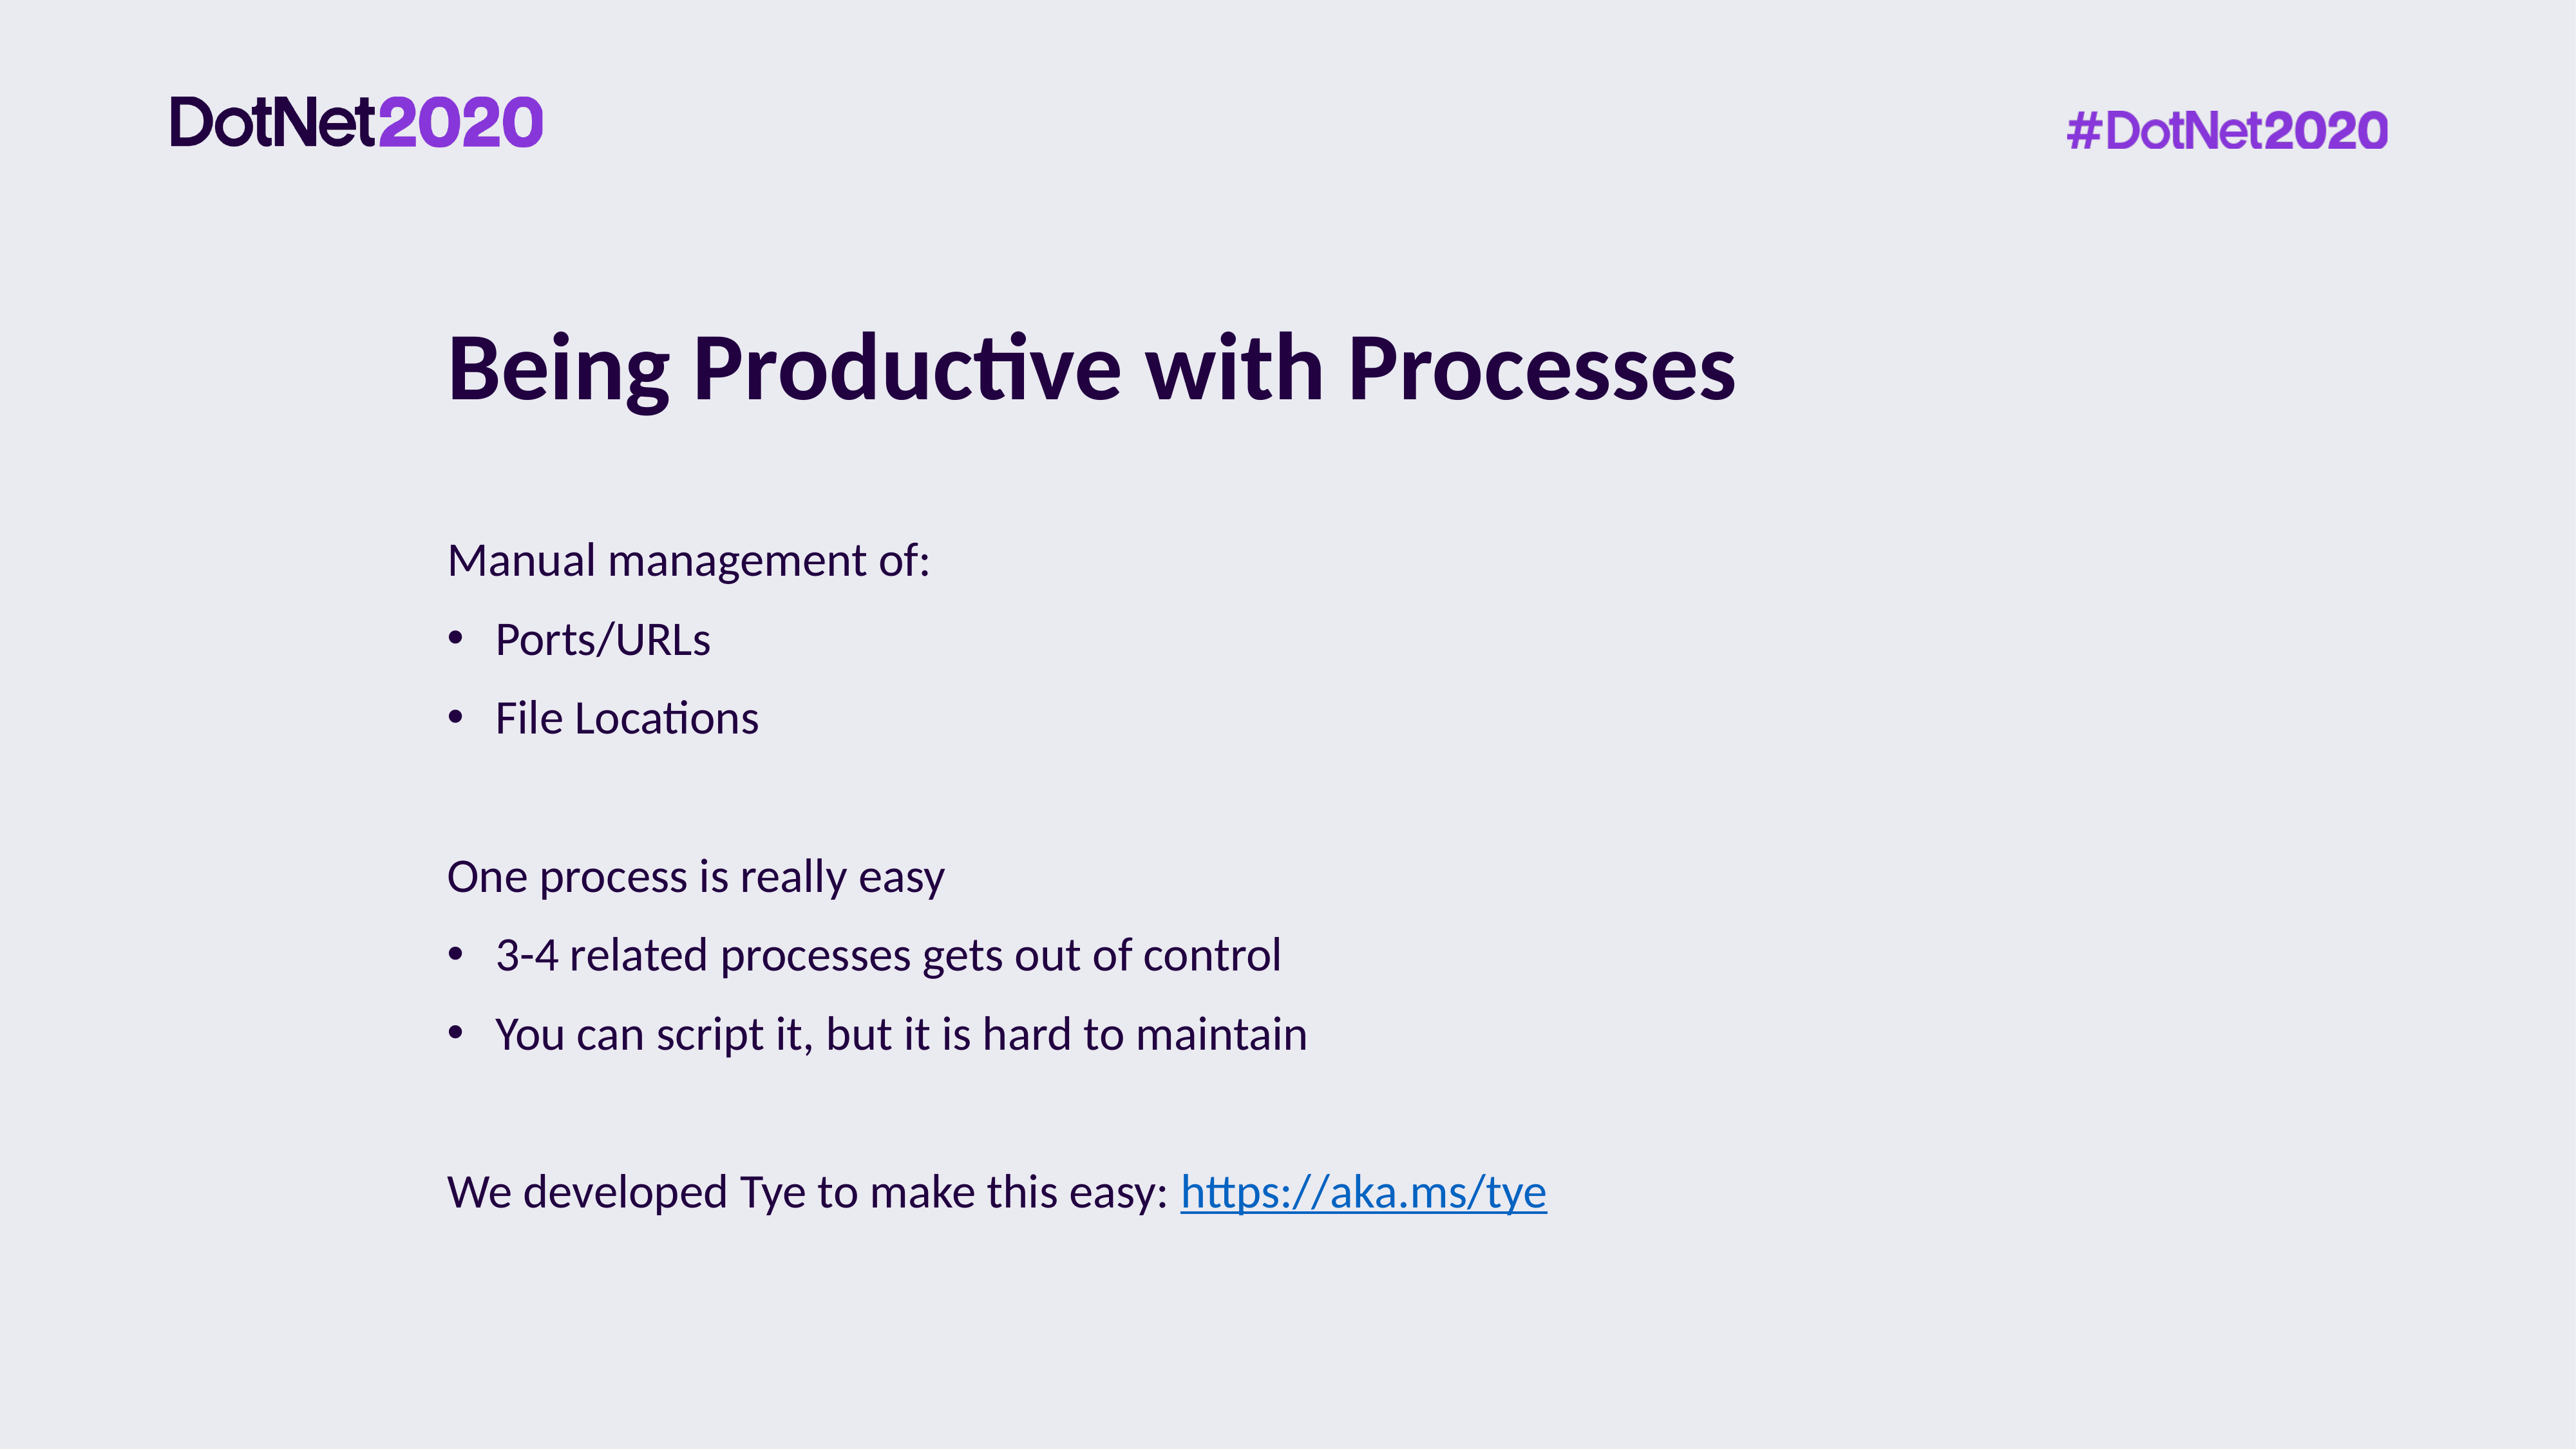

# Being Productive with Processes
Manual management of:
Ports/URLs
File Locations

One process is really easy
3-4 related processes gets out of control
You can script it, but it is hard to maintain

We developed Tye to make this easy: https://aka.ms/tye